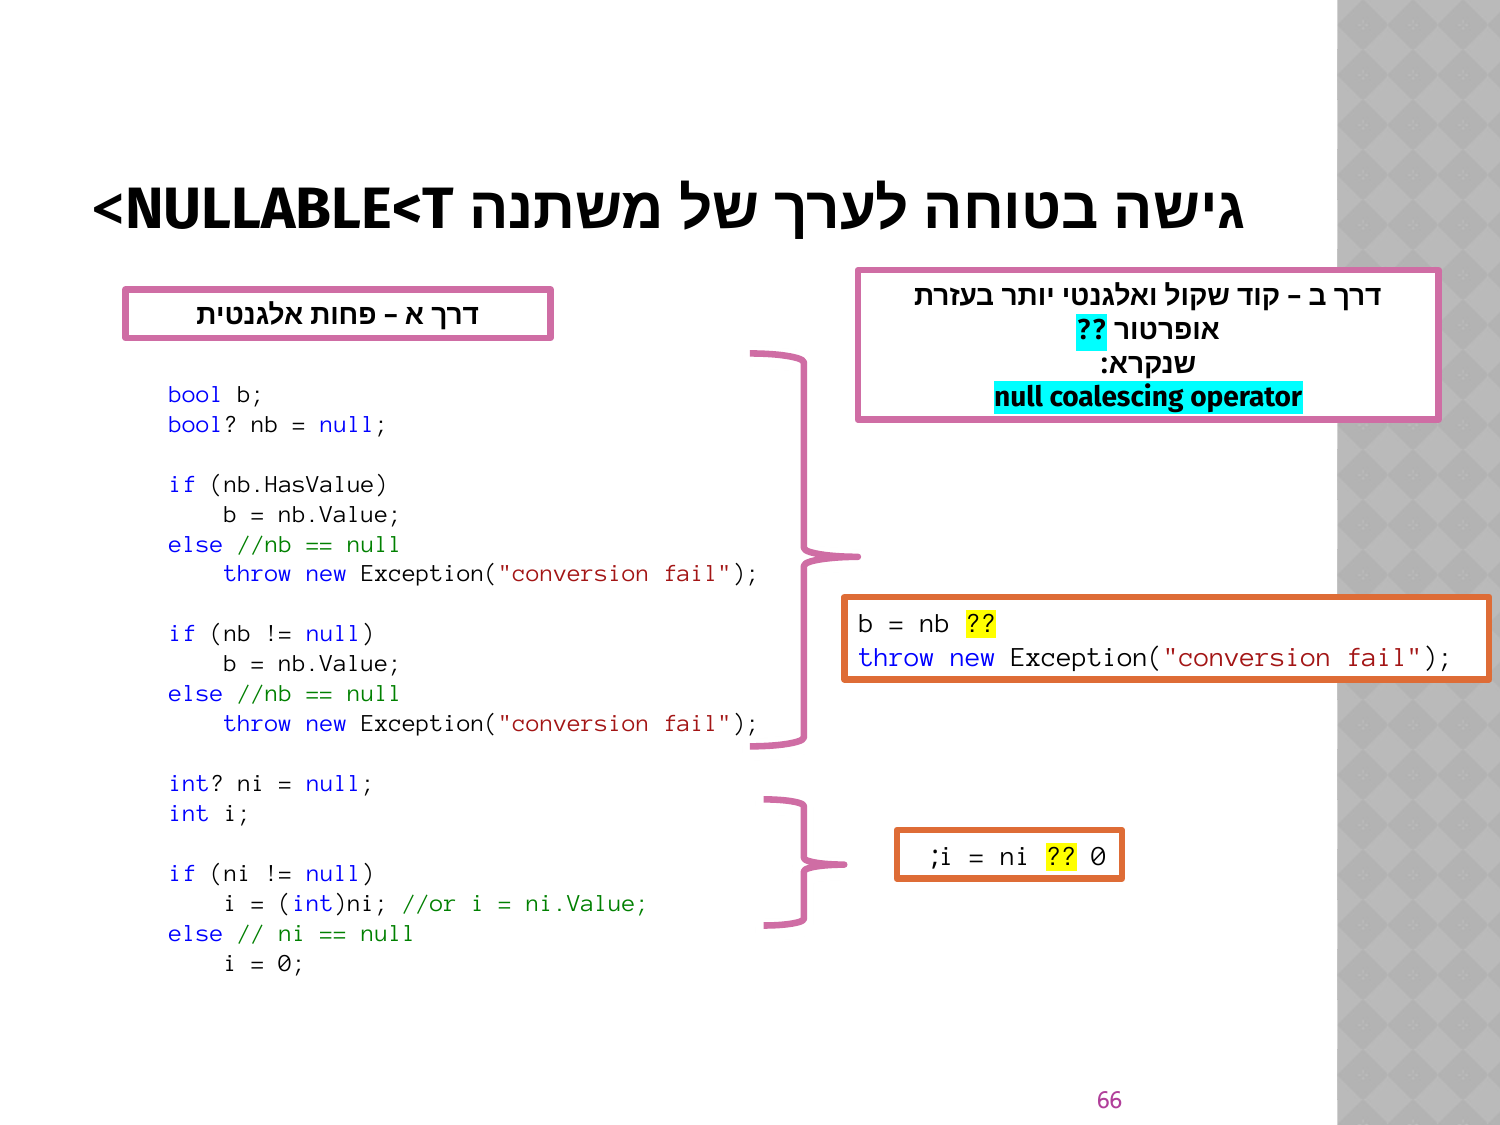

# גישה בטוחה לערך של משתנה Nullable<T>

דרך ב – קוד שקול ואלגנטי יותר בעזרת אופרטור ??
שנקרא:
null coalescing operator
דרך א – פחות אלגנטית

bool b;
bool? nb = null;

if (nb.HasValue)
    b = nb.Value;
else //nb == null
    throw new Exception("conversion fail");

if (nb != null)
    b = nb.Value;
else //nb == null
    throw new Exception("conversion fail");

int? ni = null;
int i;

if (ni != null)
    i = (int)ni; //or i = ni.Value;
else // ni == null
    i = 0;
b = nb ??
throw new Exception("conversion fail");

i = ni ?? 0;
66